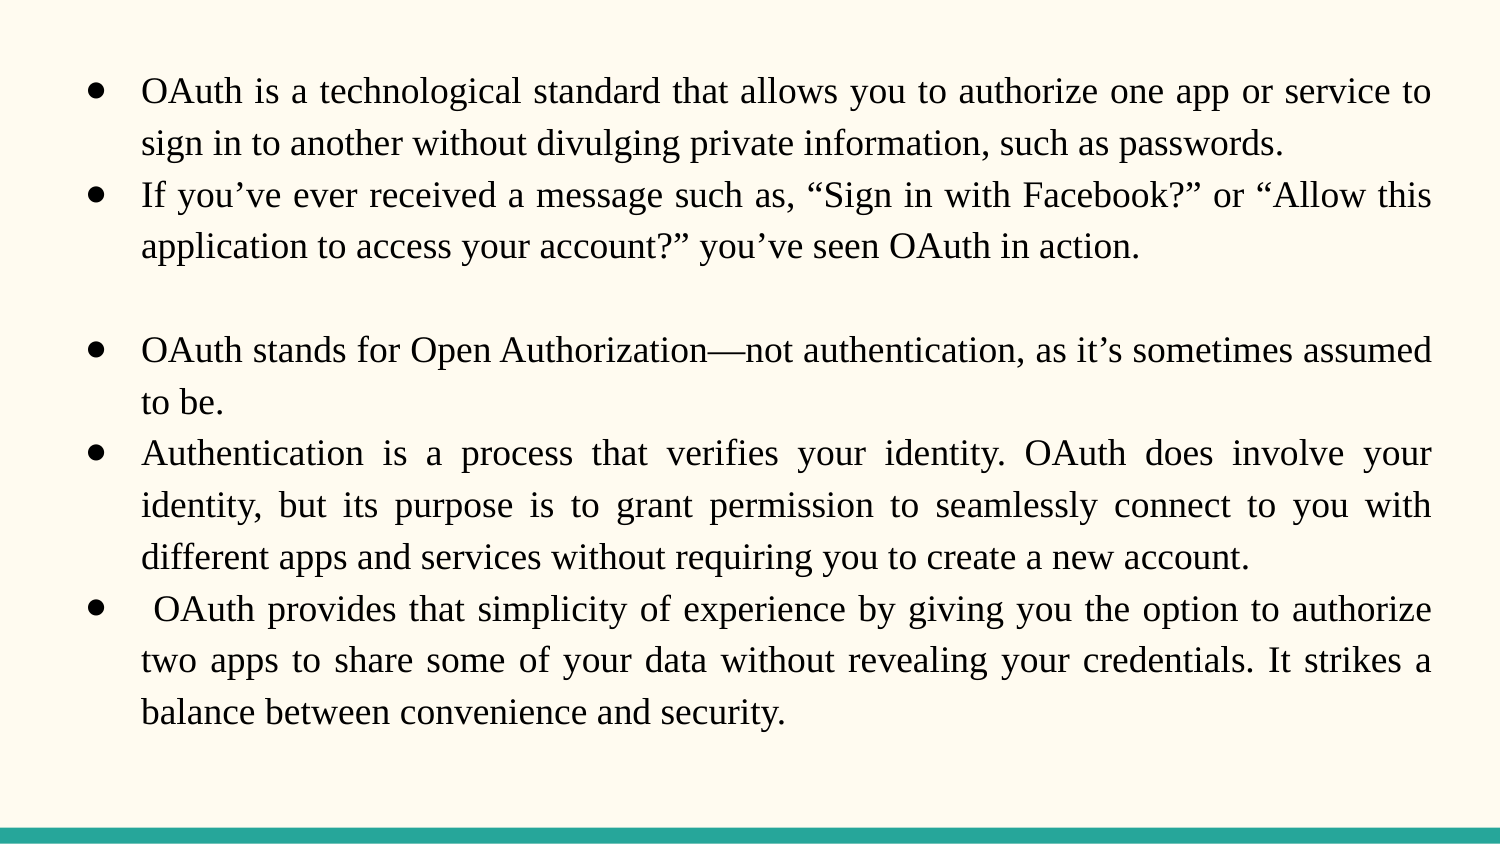

OAuth is a technological standard that allows you to authorize one app or service to sign in to another without divulging private information, such as passwords.
If you’ve ever received a message such as, “Sign in with Facebook?” or “Allow this application to access your account?” you’ve seen OAuth in action.

OAuth stands for Open Authorization—not authentication, as it’s sometimes assumed to be.
Authentication is a process that verifies your identity. OAuth does involve your identity, but its purpose is to grant permission to seamlessly connect to you with different apps and services without requiring you to create a new account.
 OAuth provides that simplicity of experience by giving you the option to authorize two apps to share some of your data without revealing your credentials. It strikes a balance between convenience and security.